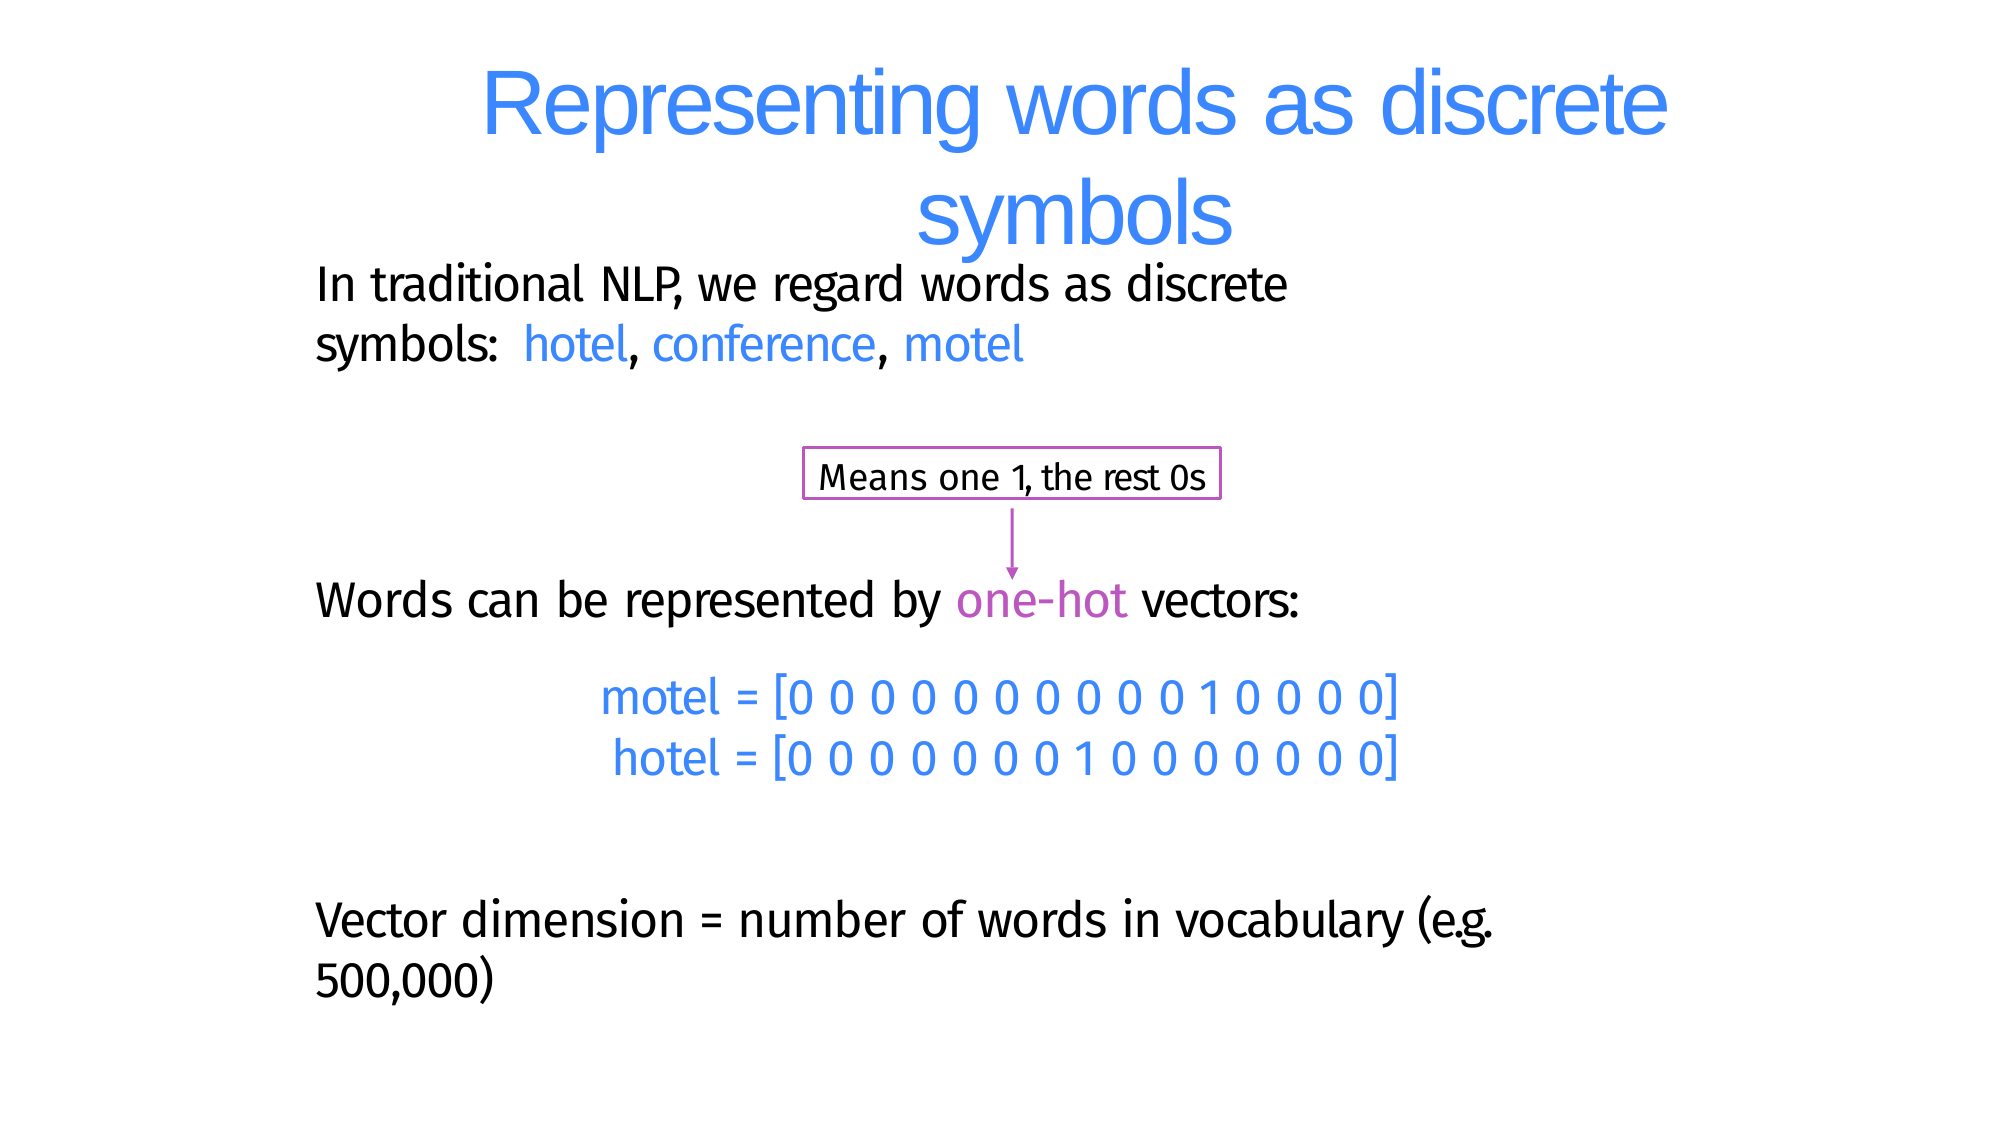

# Representing words as discrete symbols
In traditional NLP, we regard words as discrete symbols:  hotel, conference, motel
Means one 1, the rest 0s

Words can be represented by one-hot vectors:
motel = [0 0 0 0 0 0 0 0 0 0 1 0 0 0 0]
hotel = [0 0 0 0 0 0 0 1 0 0 0 0 0 0 0]

Vector dimension = number of words in vocabulary (e.g. 500,000)